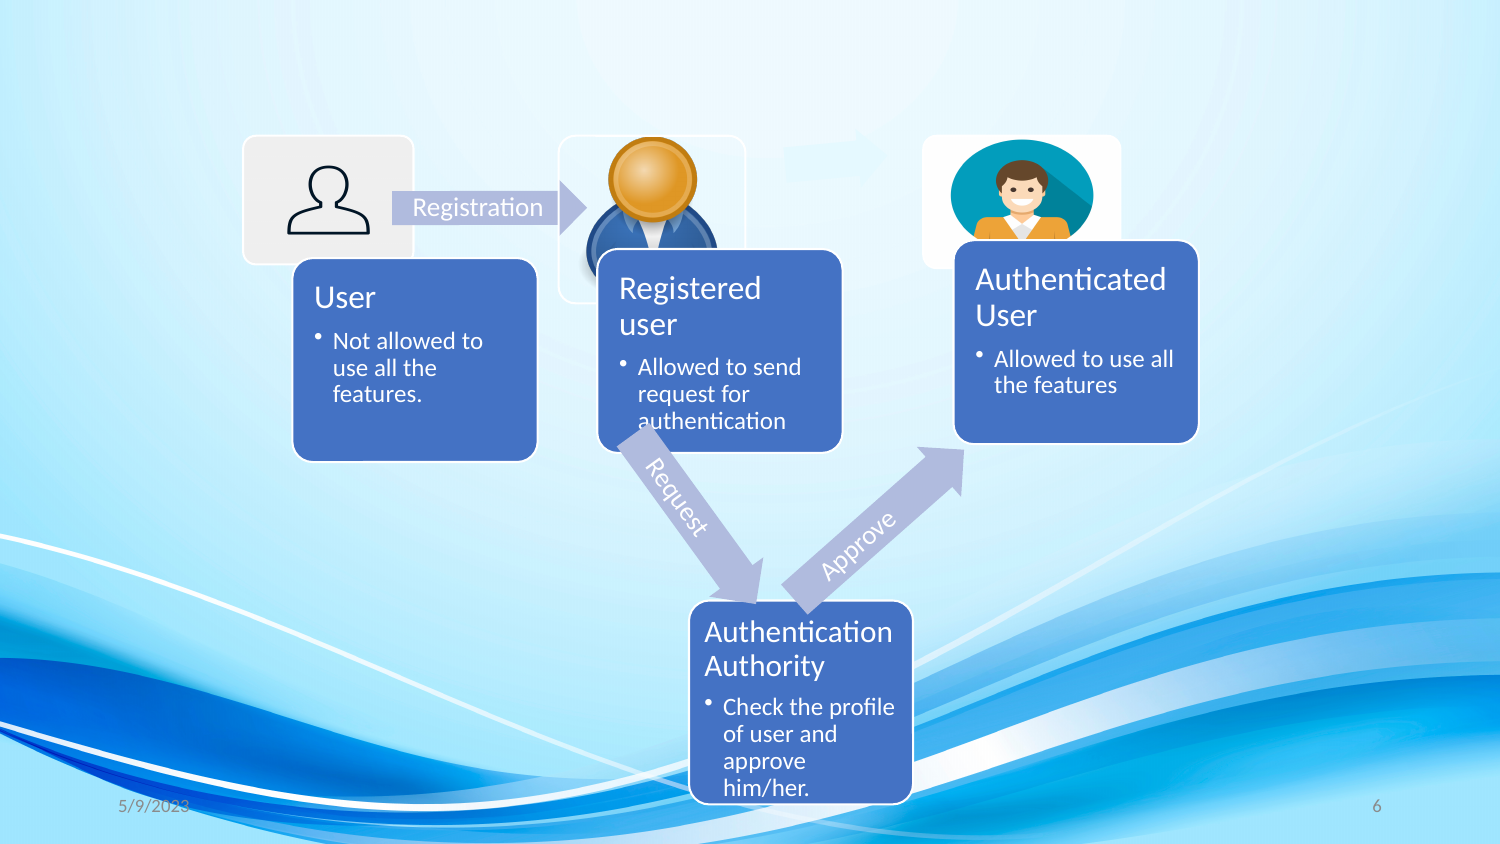

User
Not allowed to use all the features.
Registration
Registered user
Allowed to send request for authentication

Authenticated User
Allowed to use all the features

Request

Approve

Authentication Authority
Check the profile of user and approve him/her.
5/9/2023
6